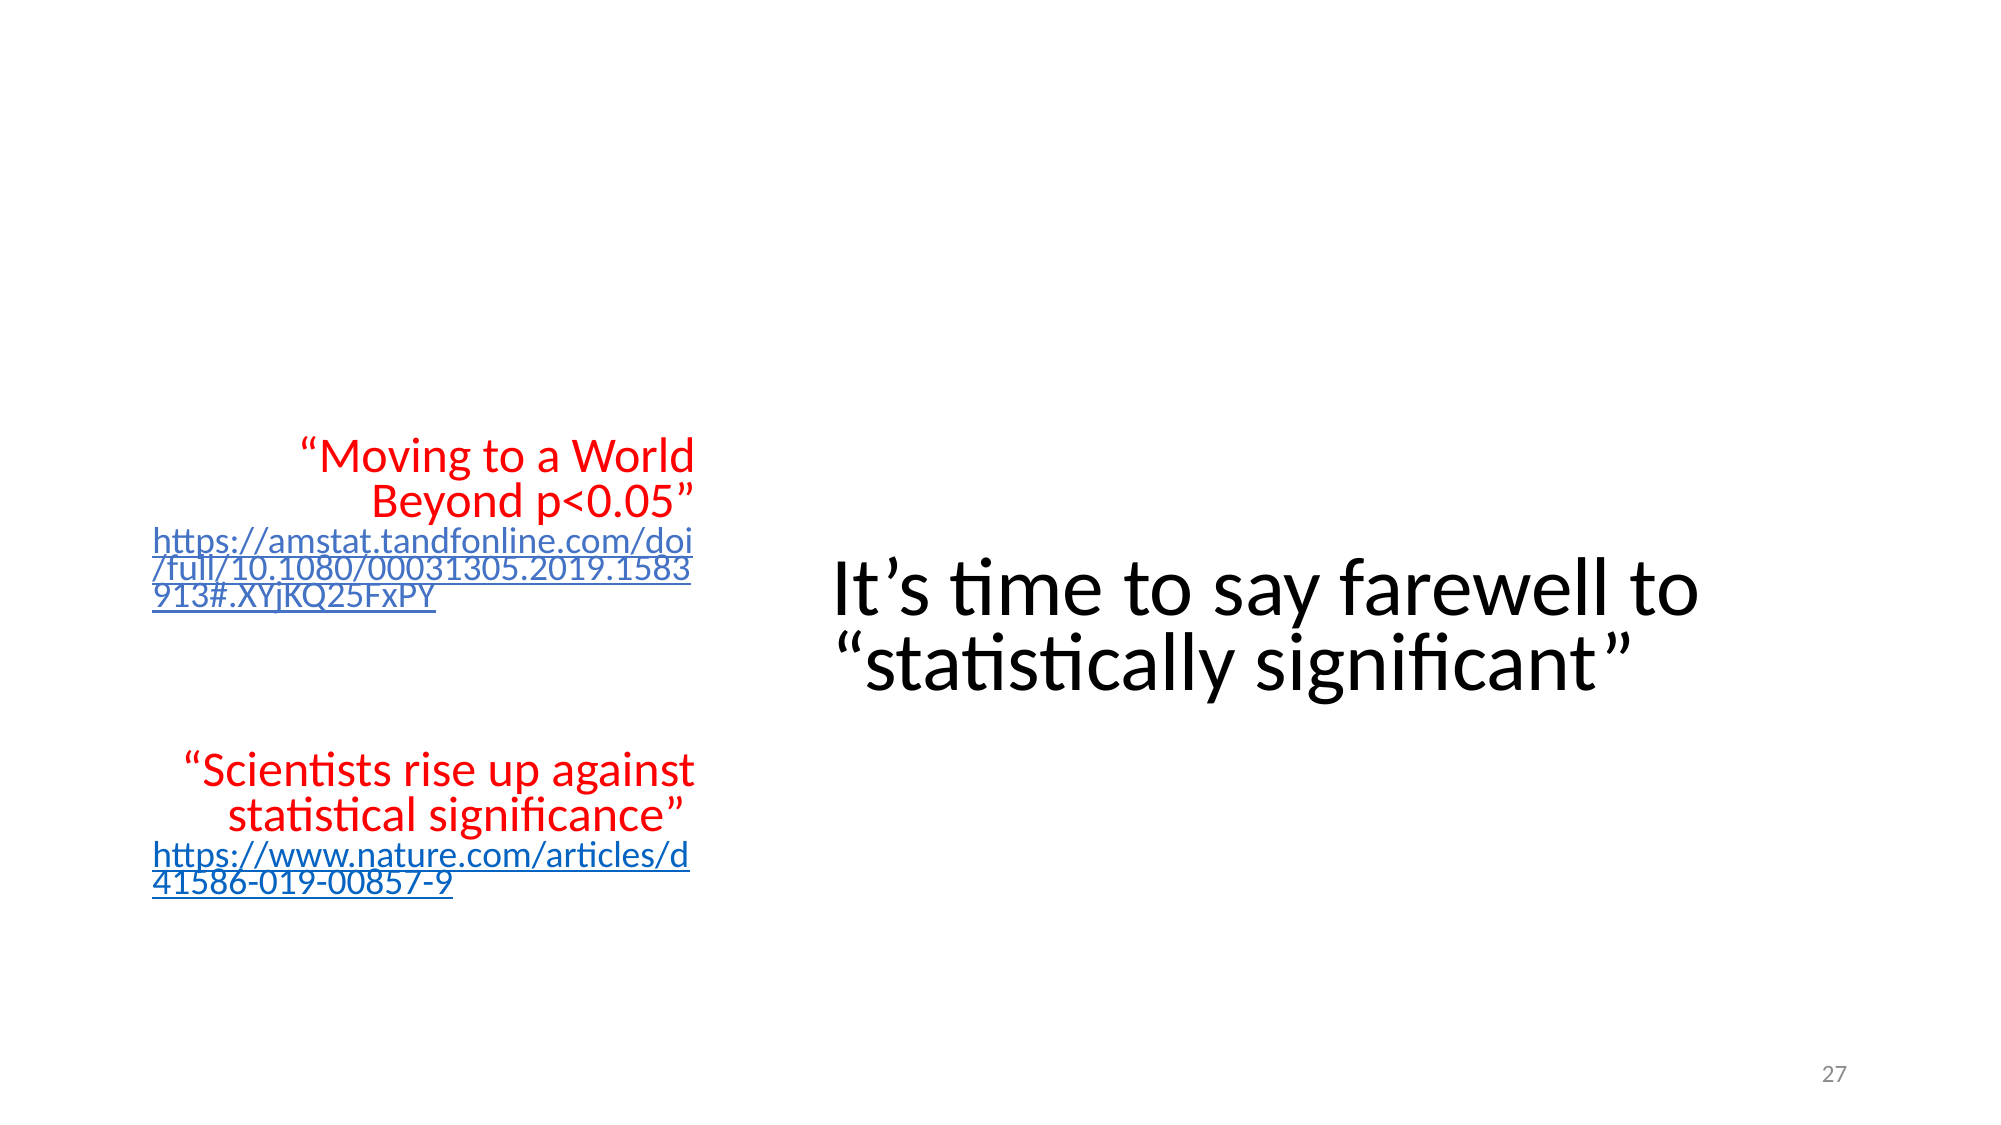

# “Moving to a World Beyond p<0.05” https://amstat.tandfonline.com/doi/full/10.1080/00031305.2019.1583913#.XYjKQ25FxPY “Scientists rise up against statistical significance” https://www.nature.com/articles/d41586-019-00857-9

It’s time to say farewell to “statistically significant”
27